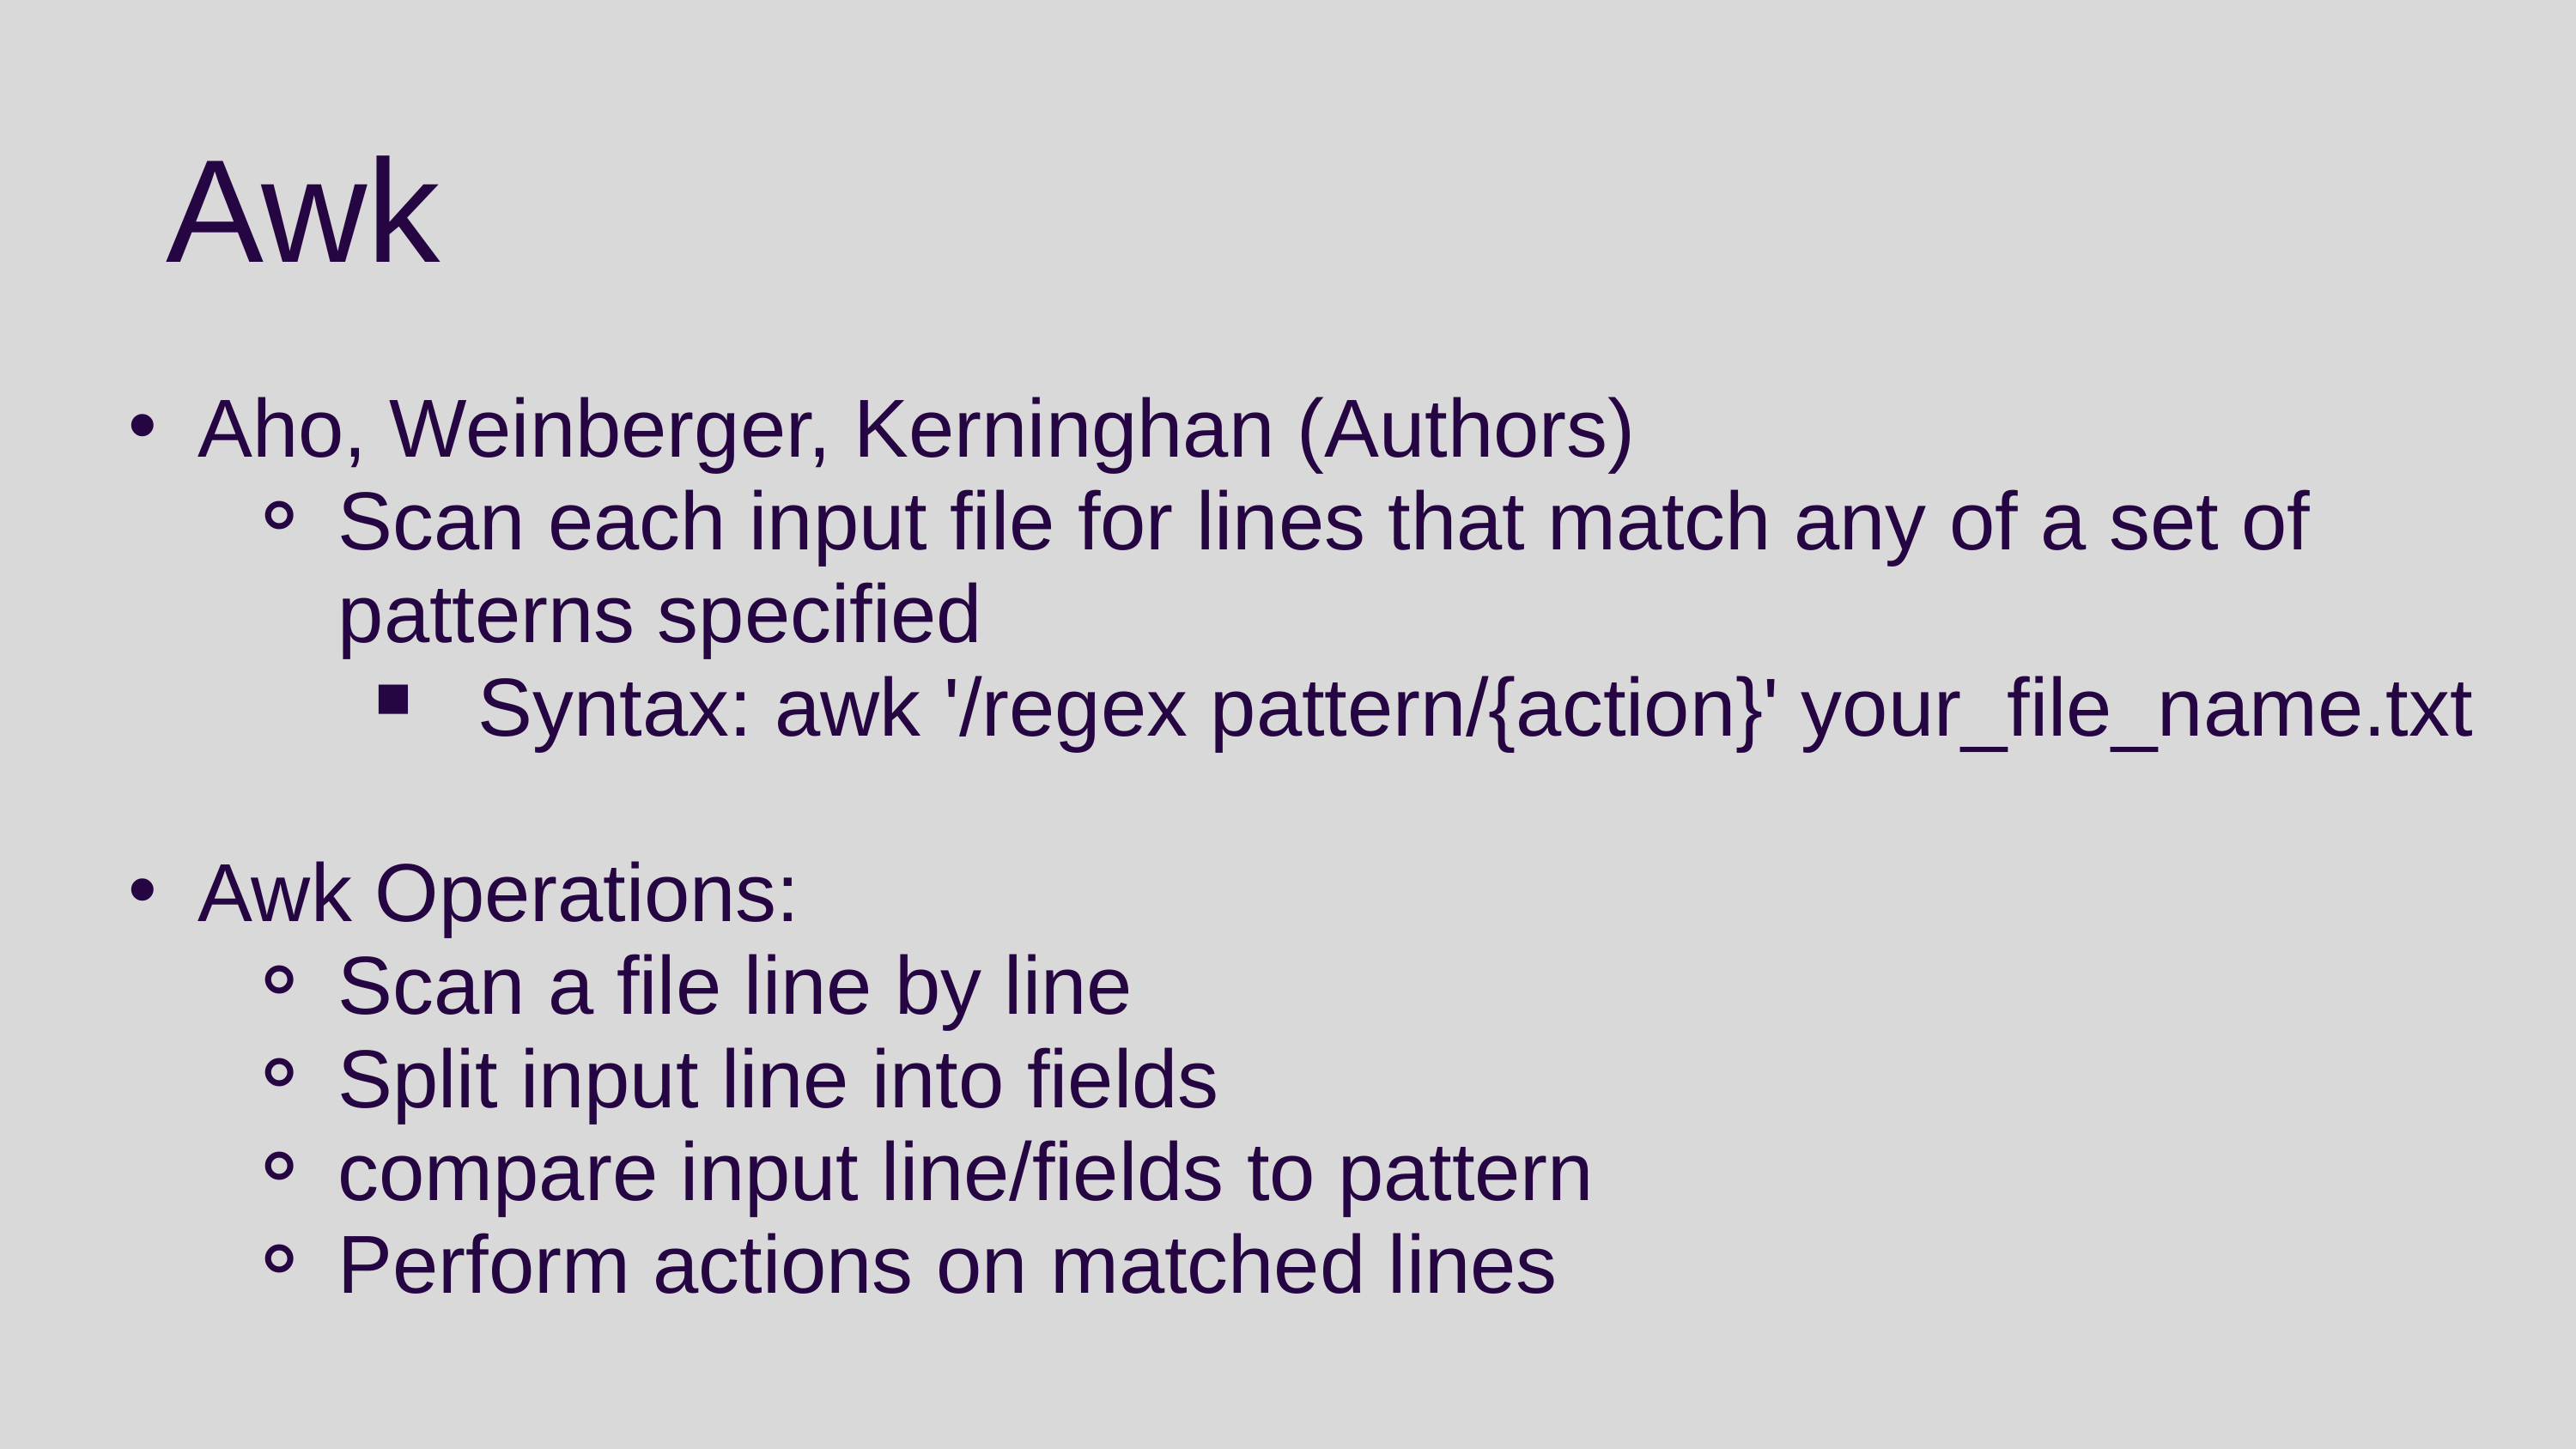

Awk
Aho, Weinberger, Kerninghan (Authors)
Scan each input file for lines that match any of a set of patterns specified
Syntax: awk '/regex pattern/{action}' your_file_name.txt

Awk Operations:
Scan a file line by line
Split input line into fields
compare input line/fields to pattern
Perform actions on matched lines